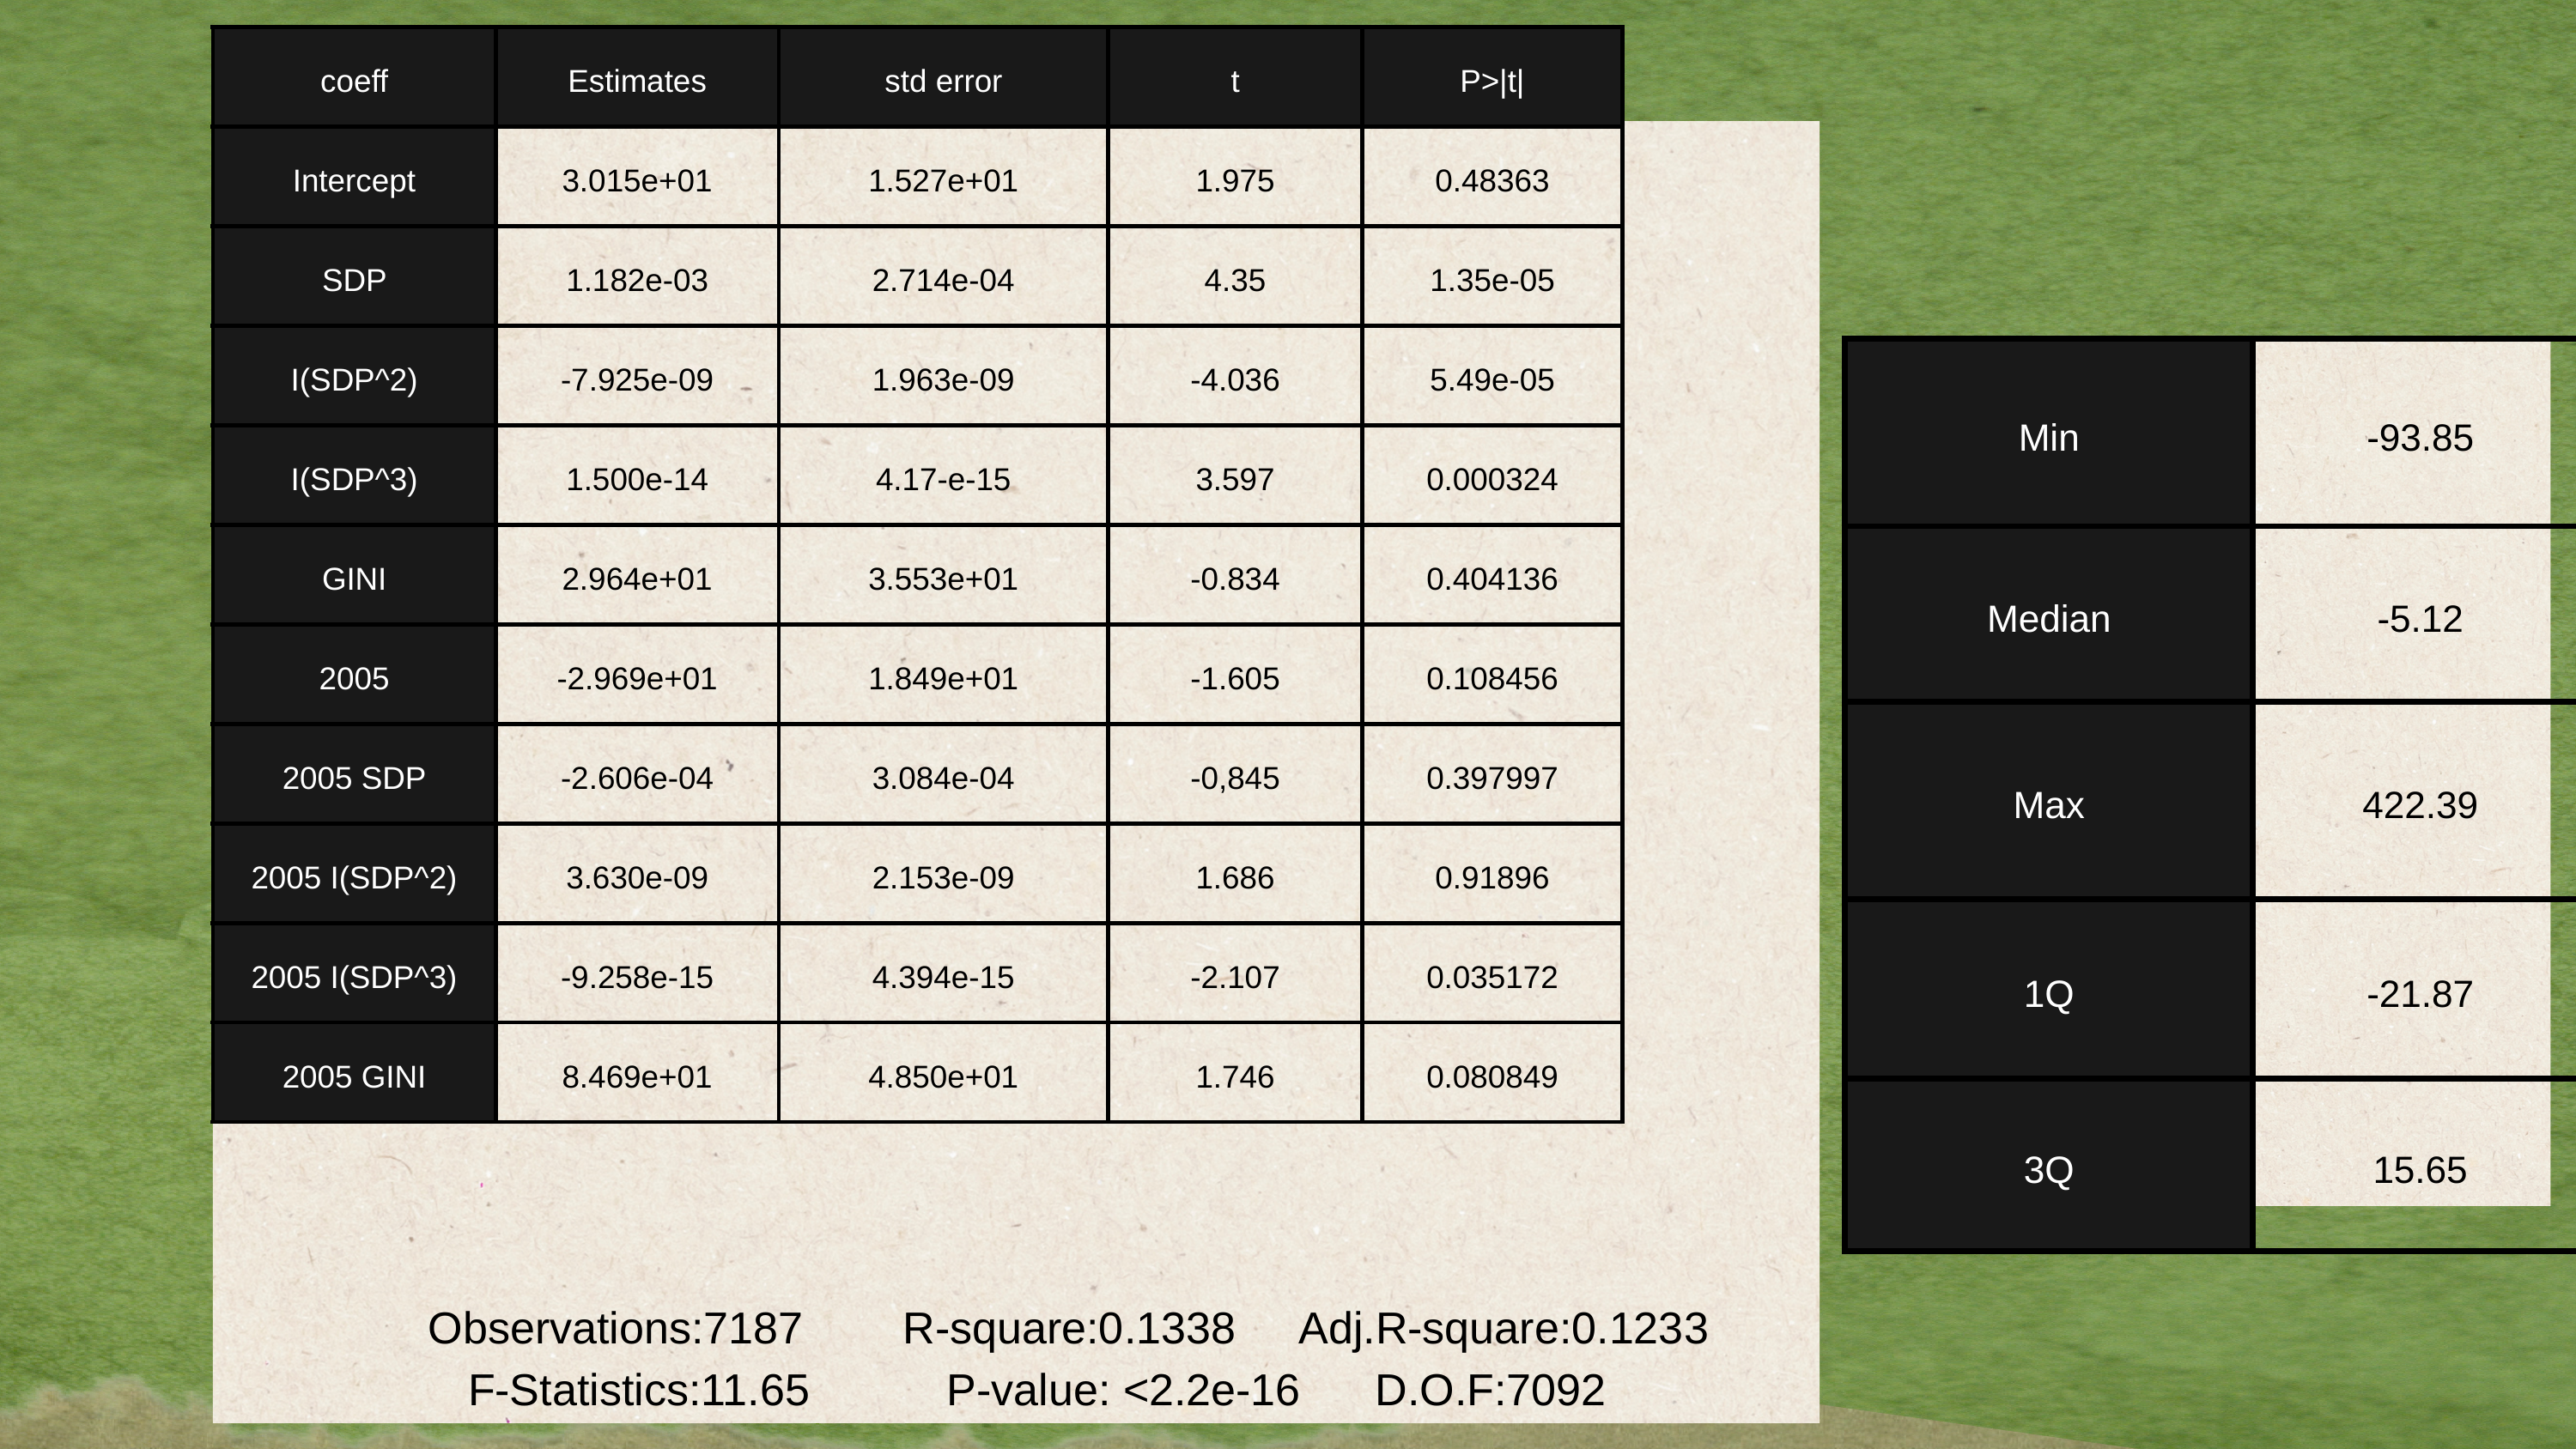

| coeff | Estimates | std error | t | P>|t| |
| --- | --- | --- | --- | --- |
| Intercept | 3.015e+01 | 1.527e+01 | 1.975 | 0.48363 |
| SDP | 1.182e-03 | 2.714e-04 | 4.35 | 1.35e-05 |
| I(SDP^2) | -7.925e-09 | 1.963e-09 | -4.036 | 5.49e-05 |
| I(SDP^3) | 1.500e-14 | 4.17-e-15 | 3.597 | 0.000324 |
| GINI | 2.964e+01 | 3.553e+01 | -0.834 | 0.404136 |
| 2005 | -2.969e+01 | 1.849e+01 | -1.605 | 0.108456 |
| 2005 SDP | -2.606e-04 | 3.084e-04 | -0,845 | 0.397997 |
| 2005 I(SDP^2) | 3.630e-09 | 2.153e-09 | 1.686 | 0.91896 |
| 2005 I(SDP^3) | -9.258e-15 | 4.394e-15 | -2.107 | 0.035172 |
| 2005 GINI | 8.469e+01 | 4.850e+01 | 1.746 | 0.080849 |

| Min | -93.85 |
| --- | --- |
| Median | -5.12 |
| Max | 422.39 |
| 1Q | -21.87 |
| 3Q | 15.65 |
        Observations:7187        R-square:0.1338     Adj.R-square:0.1233
   F-Statistics:11.65           P-value: <2.2e-16      D.O.F:7092